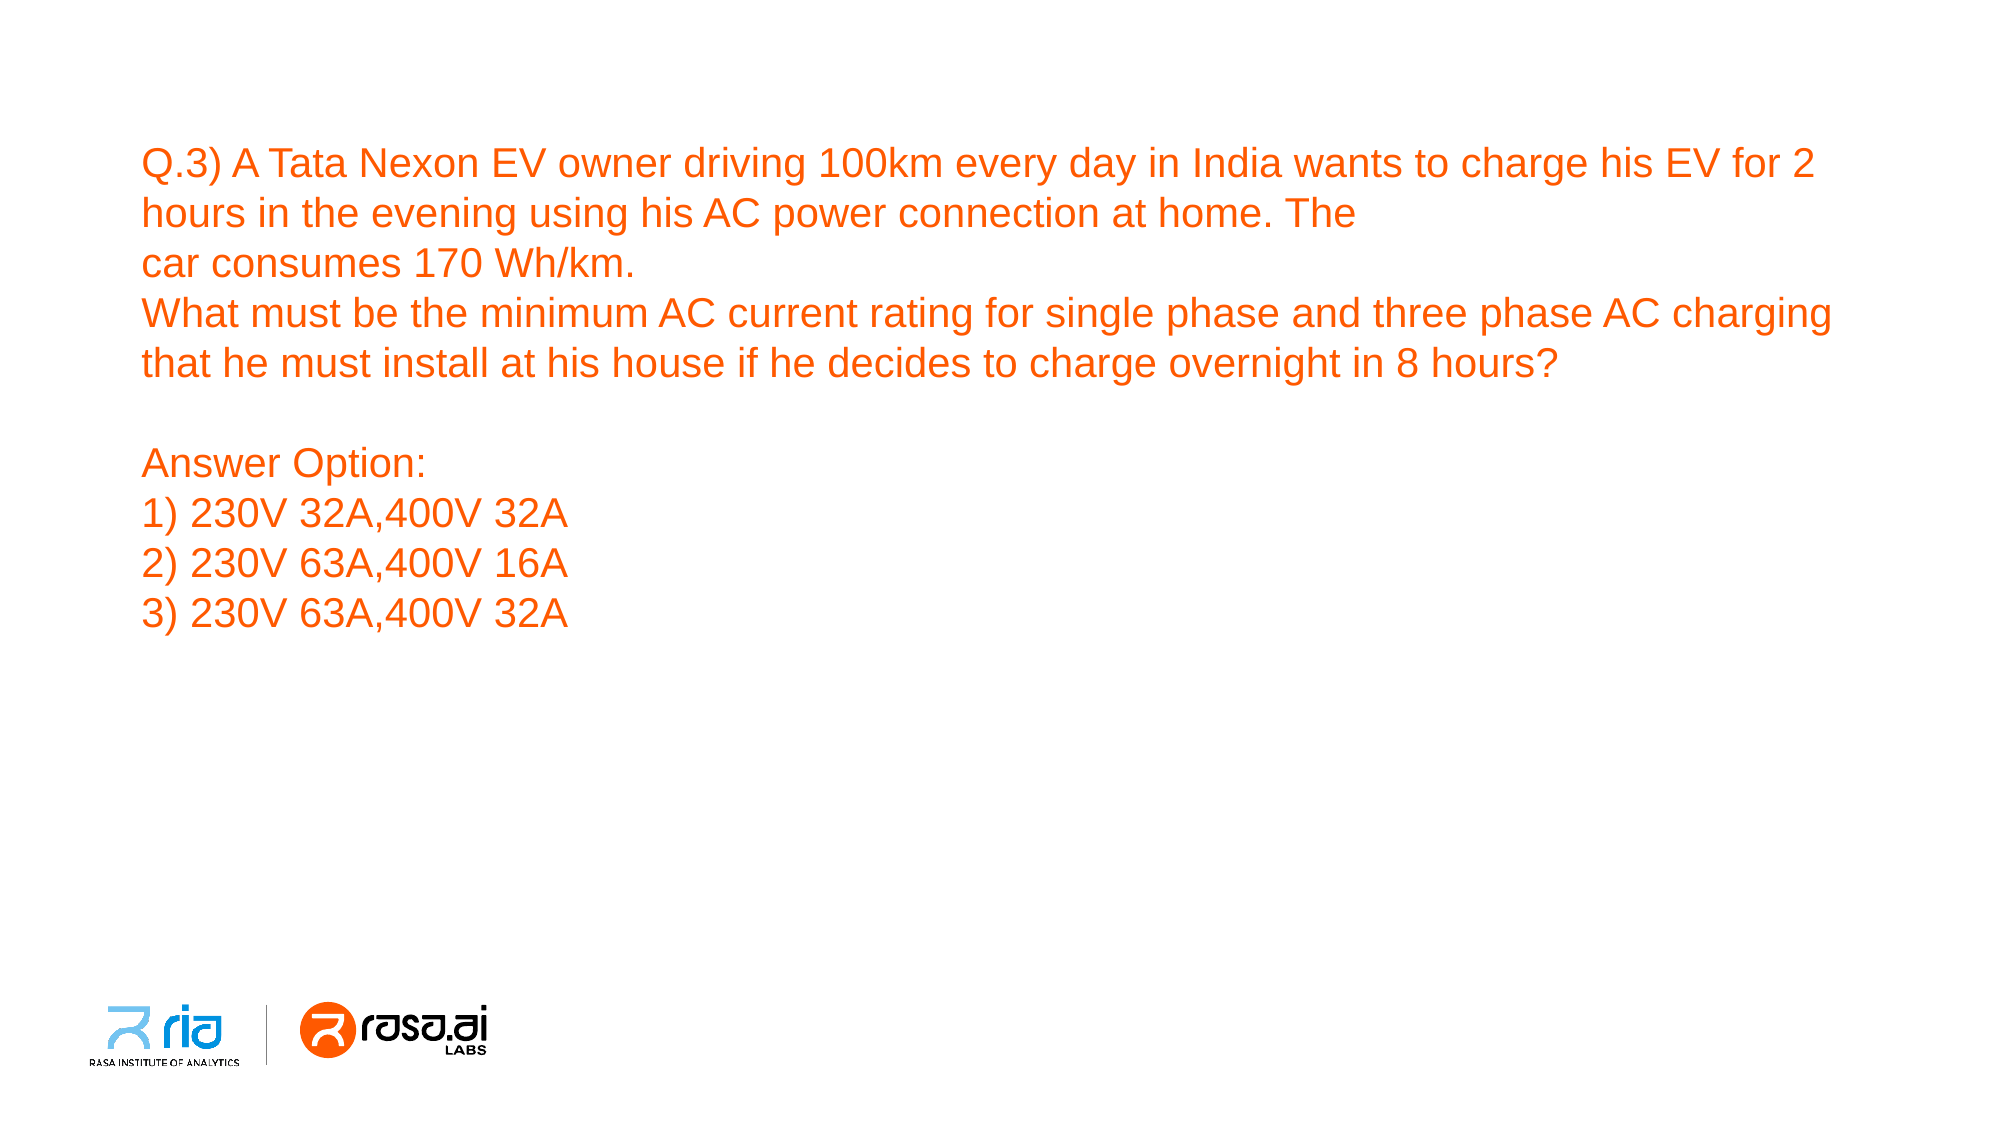

Q.3) A Tata Nexon EV owner driving 100km every day in India wants to charge his EV for 2 hours in the evening using his AC power connection at home. The
car consumes 170 Wh/km.
What must be the minimum AC current rating for single phase and three phase AC charging that he must install at his house if he decides to charge overnight in 8 hours?

Answer Option:
1) 230V 32A,400V 32A
2) 230V 63A,400V 16A
3) 230V 63A,400V 32A